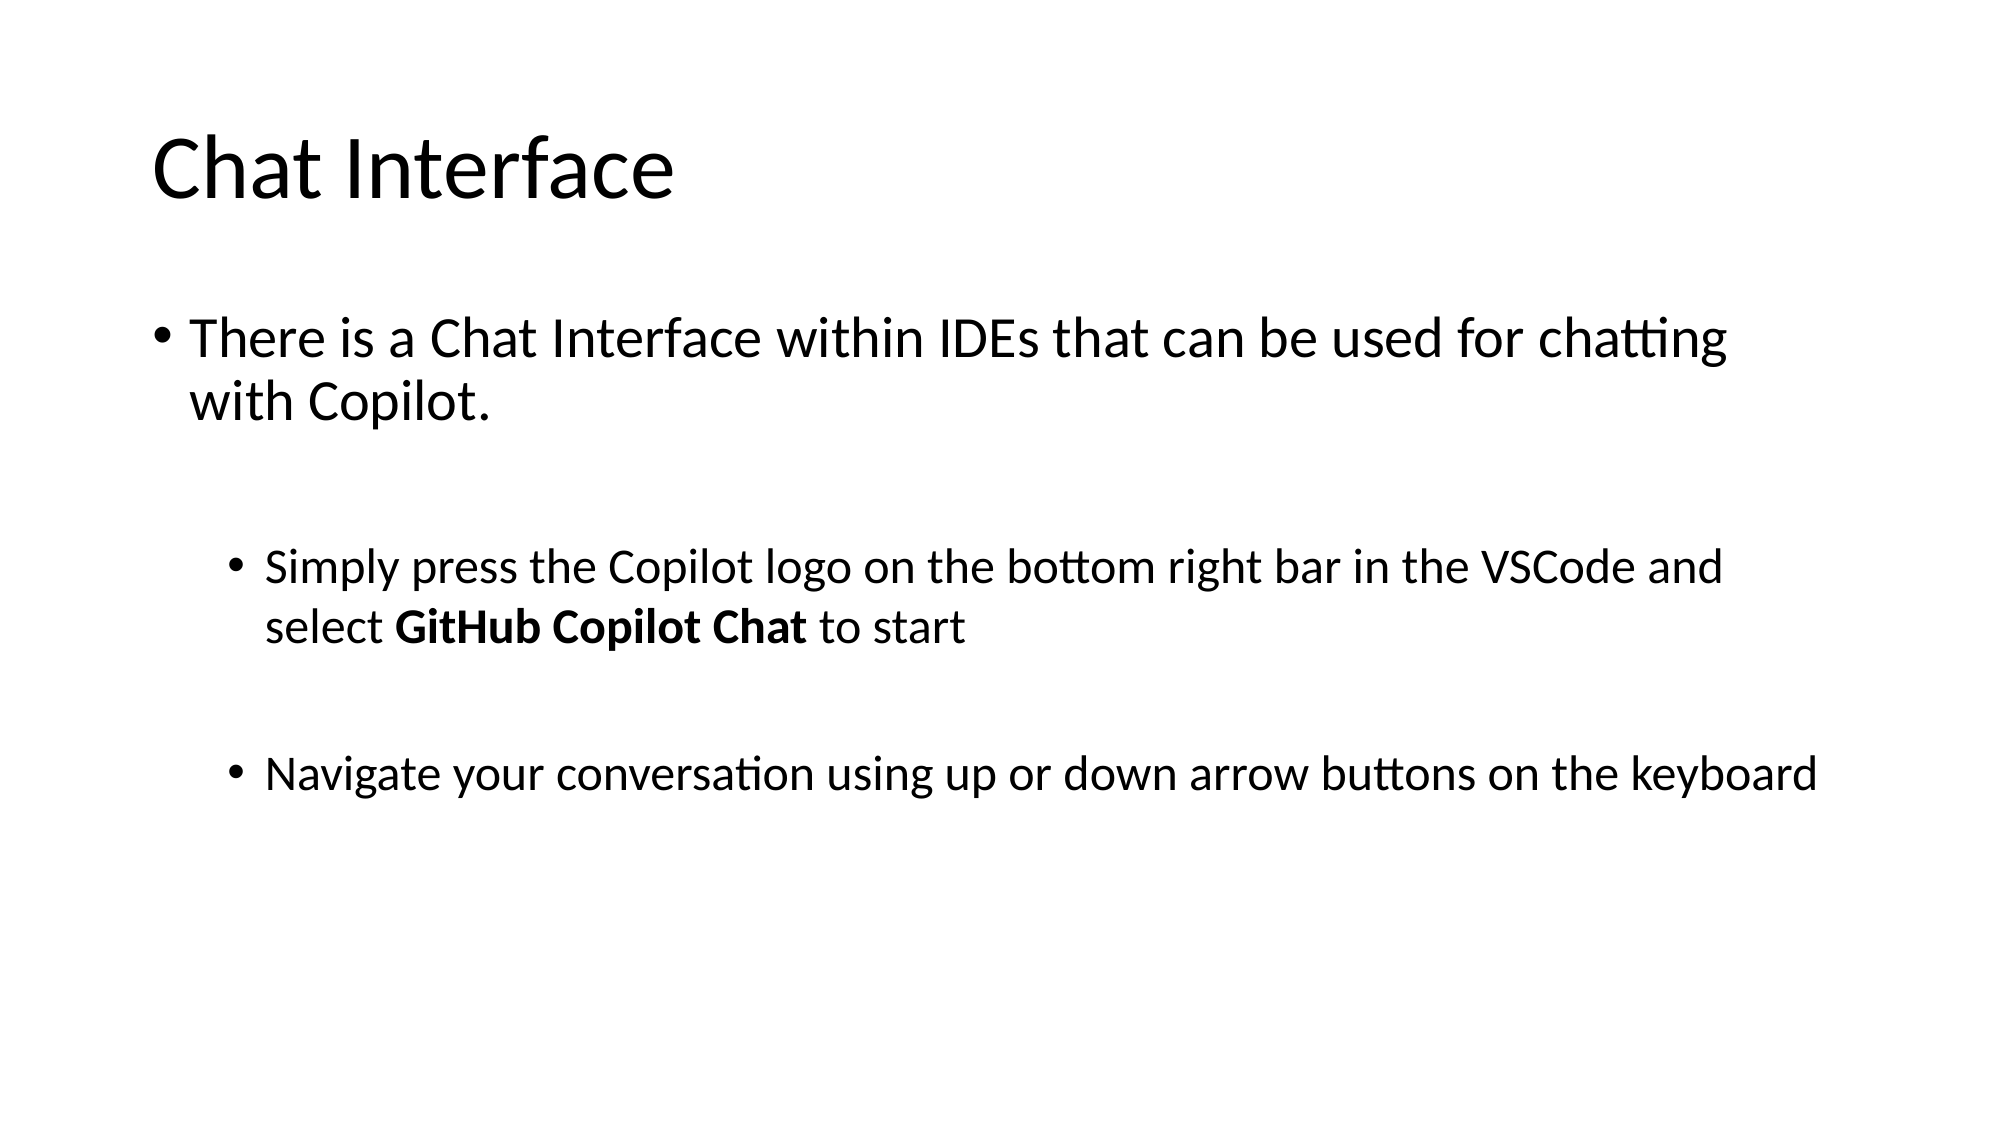

# Chat Interface
There is a Chat Interface within IDEs that can be used for chatting with Copilot.

Simply press the Copilot logo on the bottom right bar in the VSCode and select GitHub Copilot Chat to start

Navigate your conversation using up or down arrow buttons on the keyboard